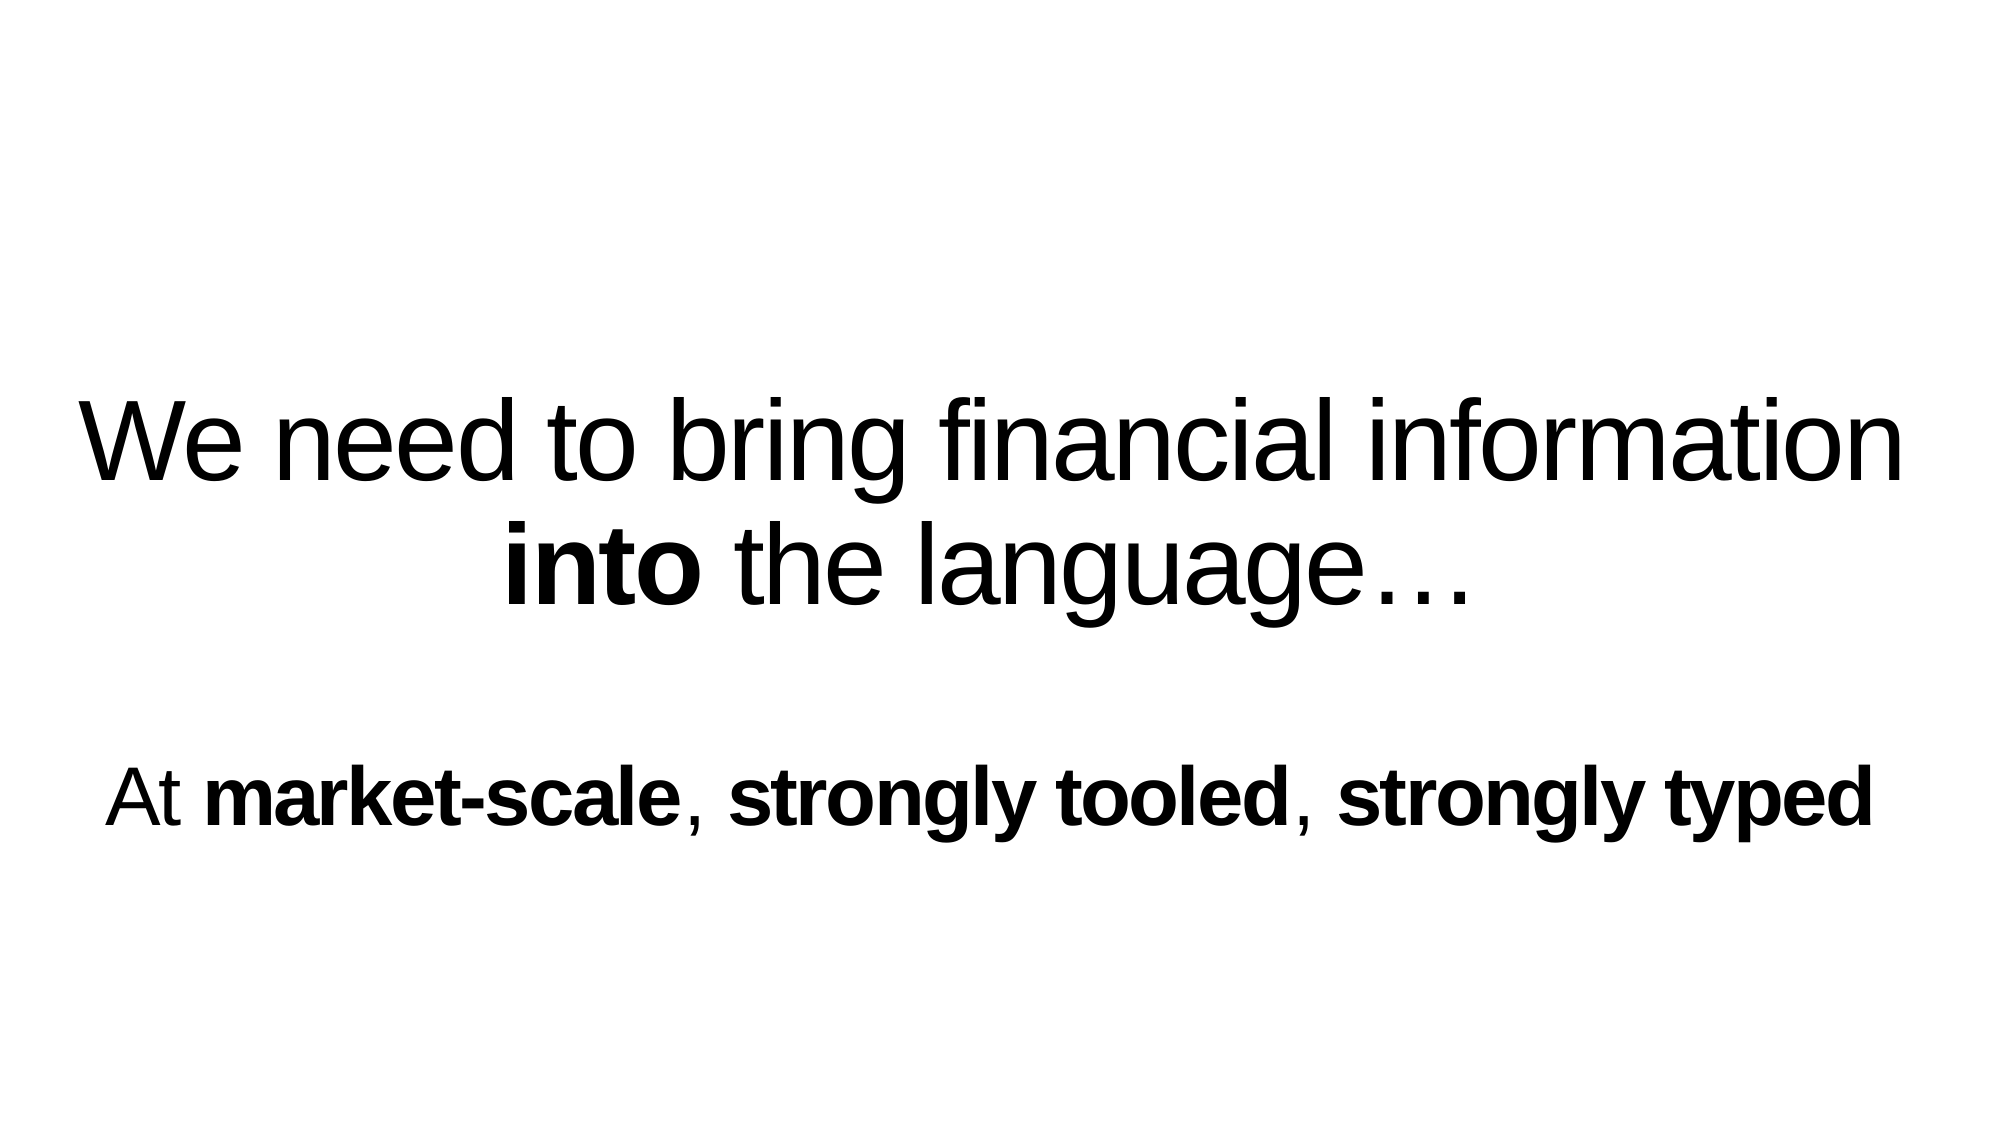

# We need to bring financial information into the language… At market-scale, strongly tooled, strongly typed